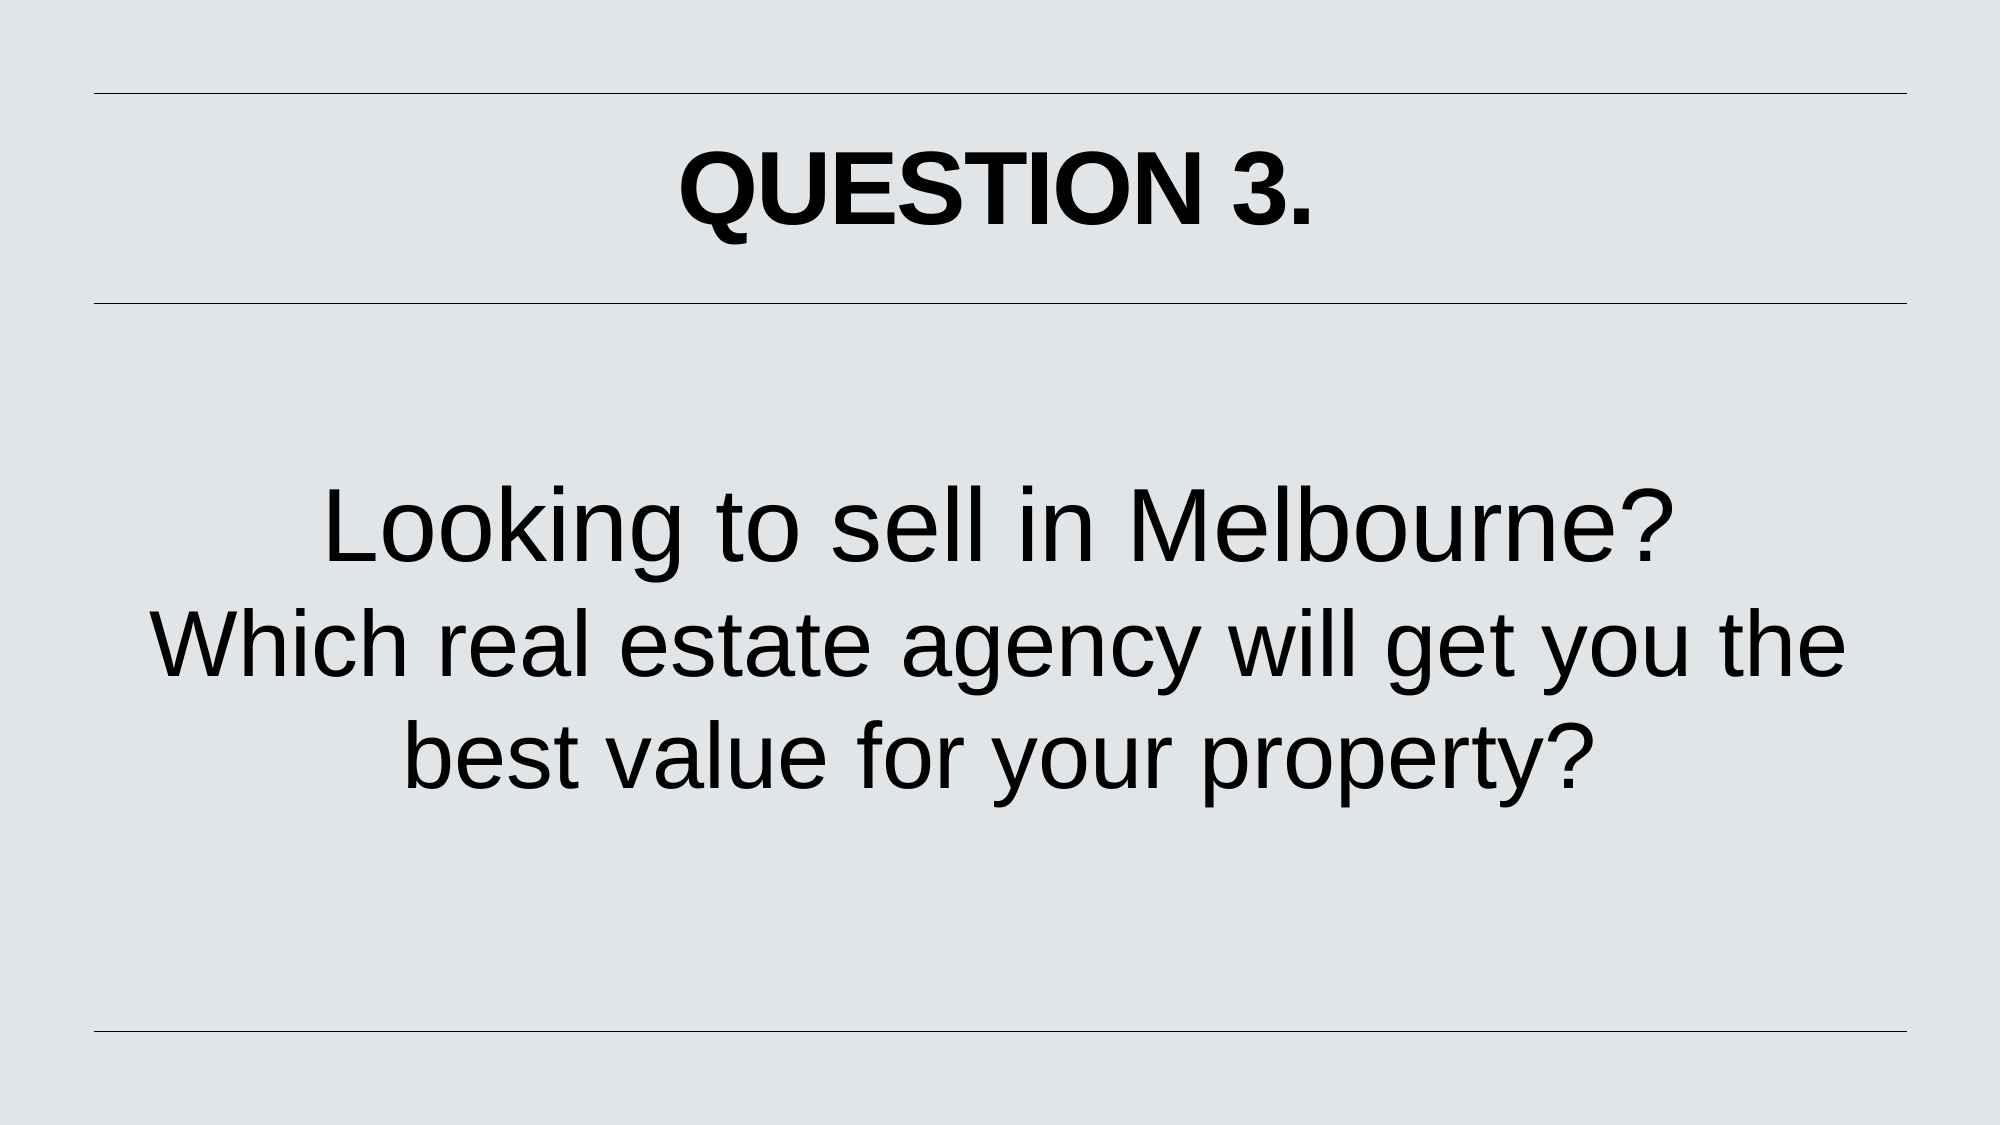

# QUESTION 3.
Looking to sell in Melbourne?
Which real estate agency will get you the best value for your property?